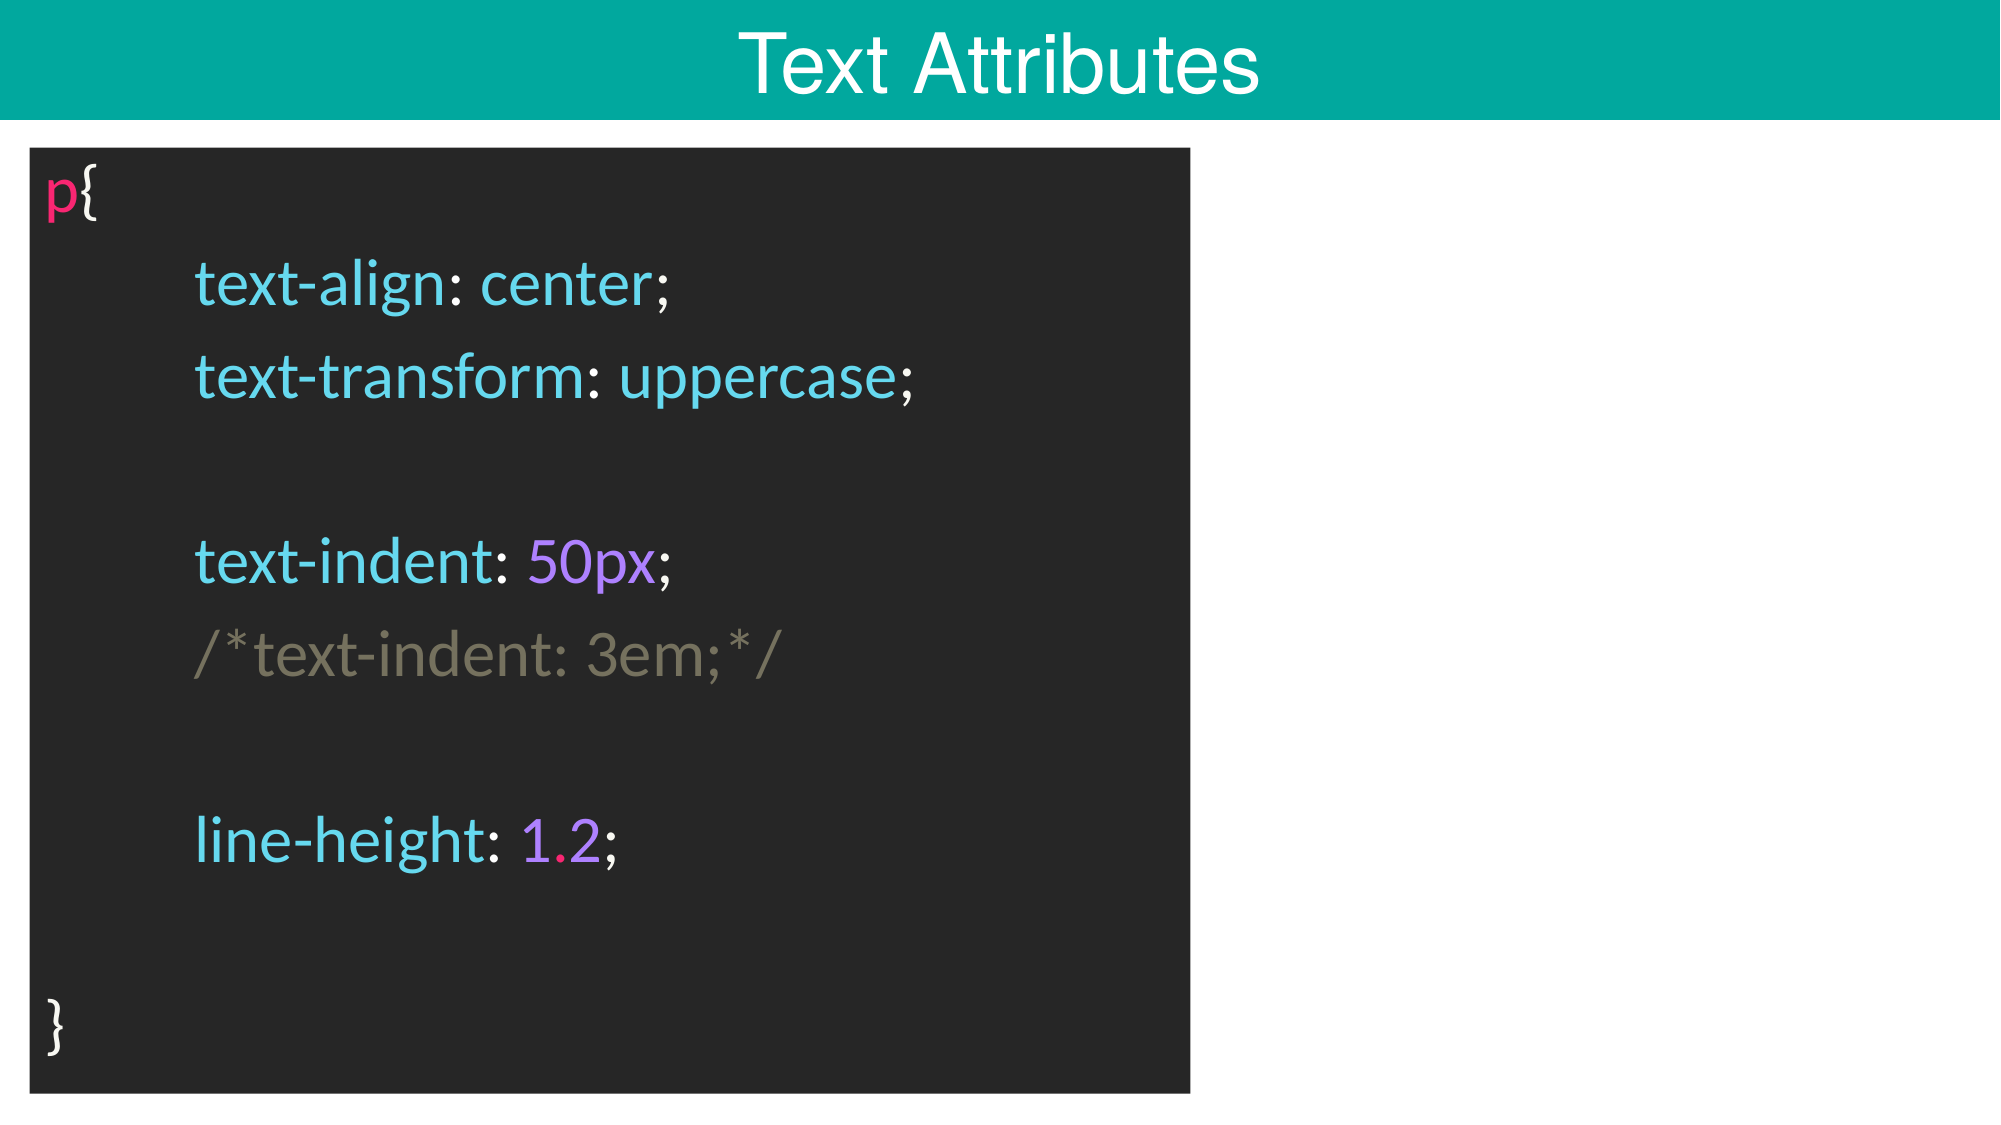

Text Attributes
p{
	text-align: center;
	text-transform: uppercase;

	text-indent: 50px;
	/*text-indent: 3em;*/

	line-height: 1.2;

}